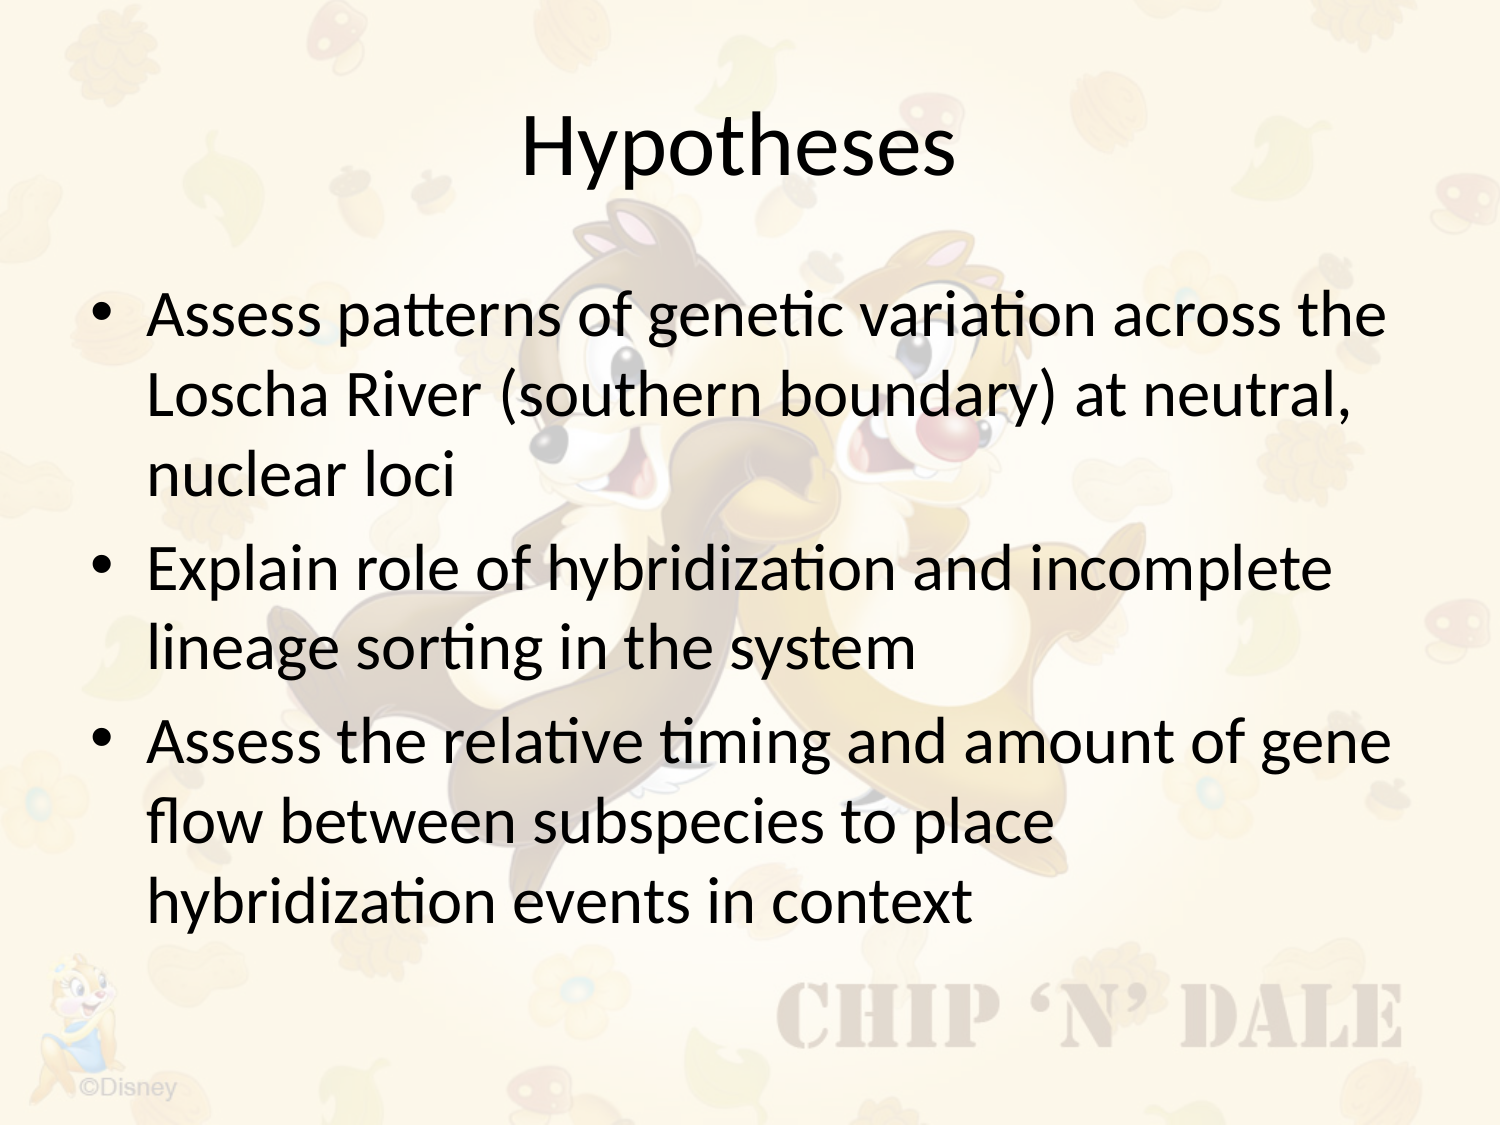

# Hypotheses
Assess patterns of genetic variation across the Loscha River (southern boundary) at neutral, nuclear loci
Explain role of hybridization and incomplete lineage sorting in the system
Assess the relative timing and amount of gene flow between subspecies to place hybridization events in context